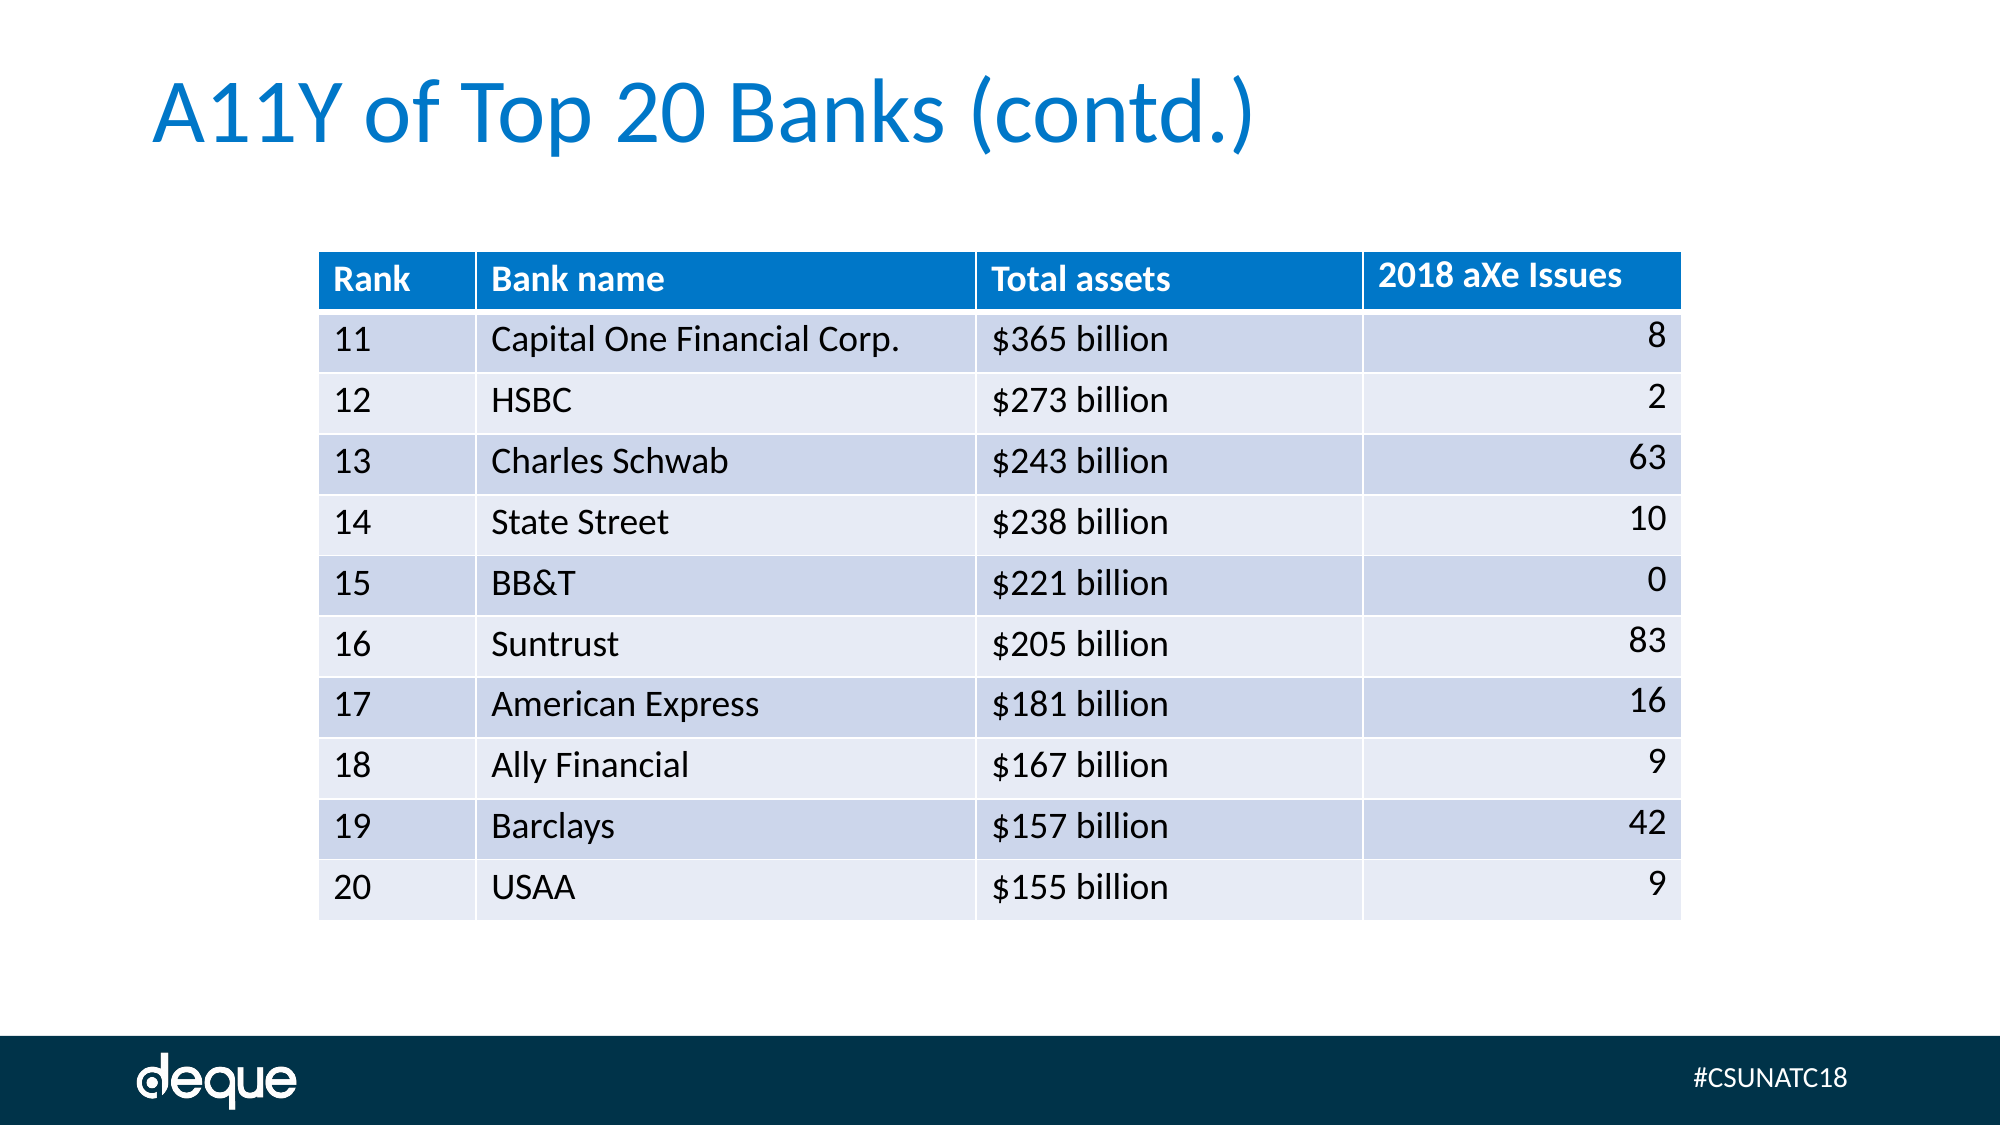

# A11Y of Top 20 Banks (contd.)
| Rank | Bank name | Total assets | 2018 aXe Issues |
| --- | --- | --- | --- |
| 11 | Capital One Financial Corp. | $365 billion | 8 |
| 12 | HSBC | $273 billion | 2 |
| 13 | Charles Schwab | $243 billion | 63 |
| 14 | State Street | $238 billion | 10 |
| 15 | BB&T | $221 billion | 0 |
| 16 | Suntrust | $205 billion | 83 |
| 17 | American Express | $181 billion | 16 |
| 18 | Ally Financial | $167 billion | 9 |
| 19 | Barclays | $157 billion | 42 |
| 20 | USAA | $155 billion | 9 |